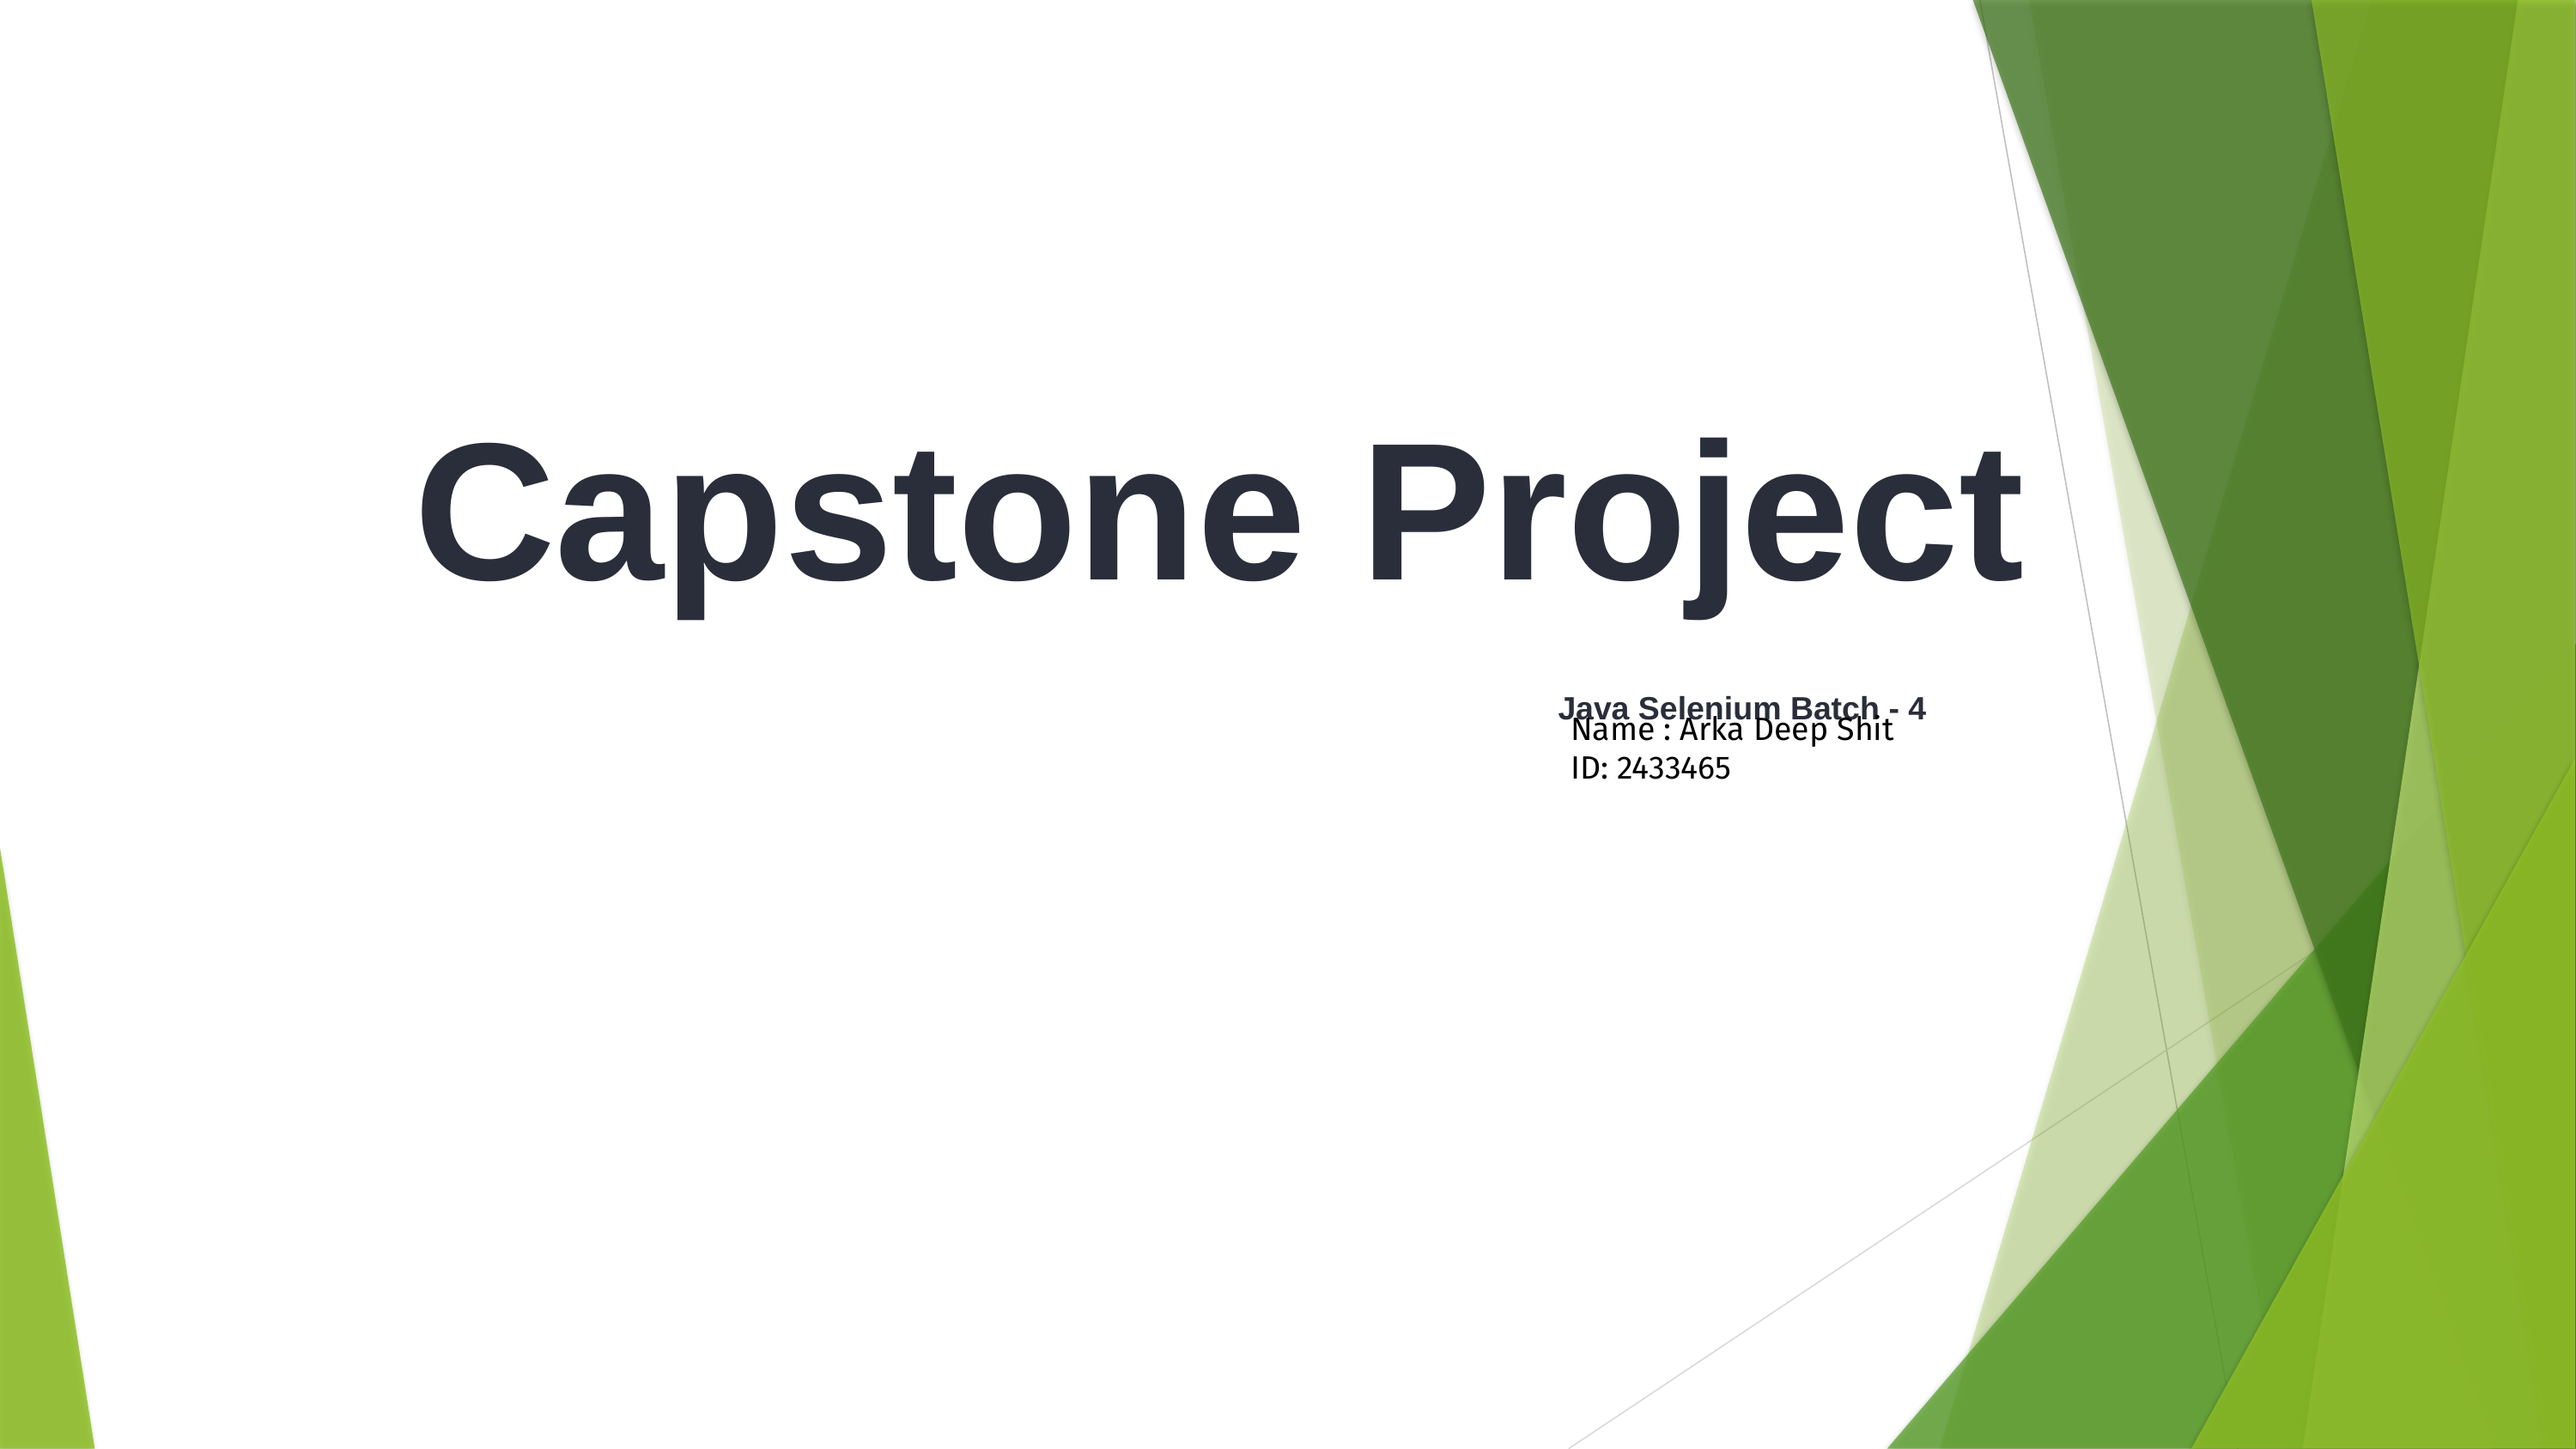

Capstone Project

Java Selenium Batch - 4

Name : Arka Deep Shit
ID: 2433465